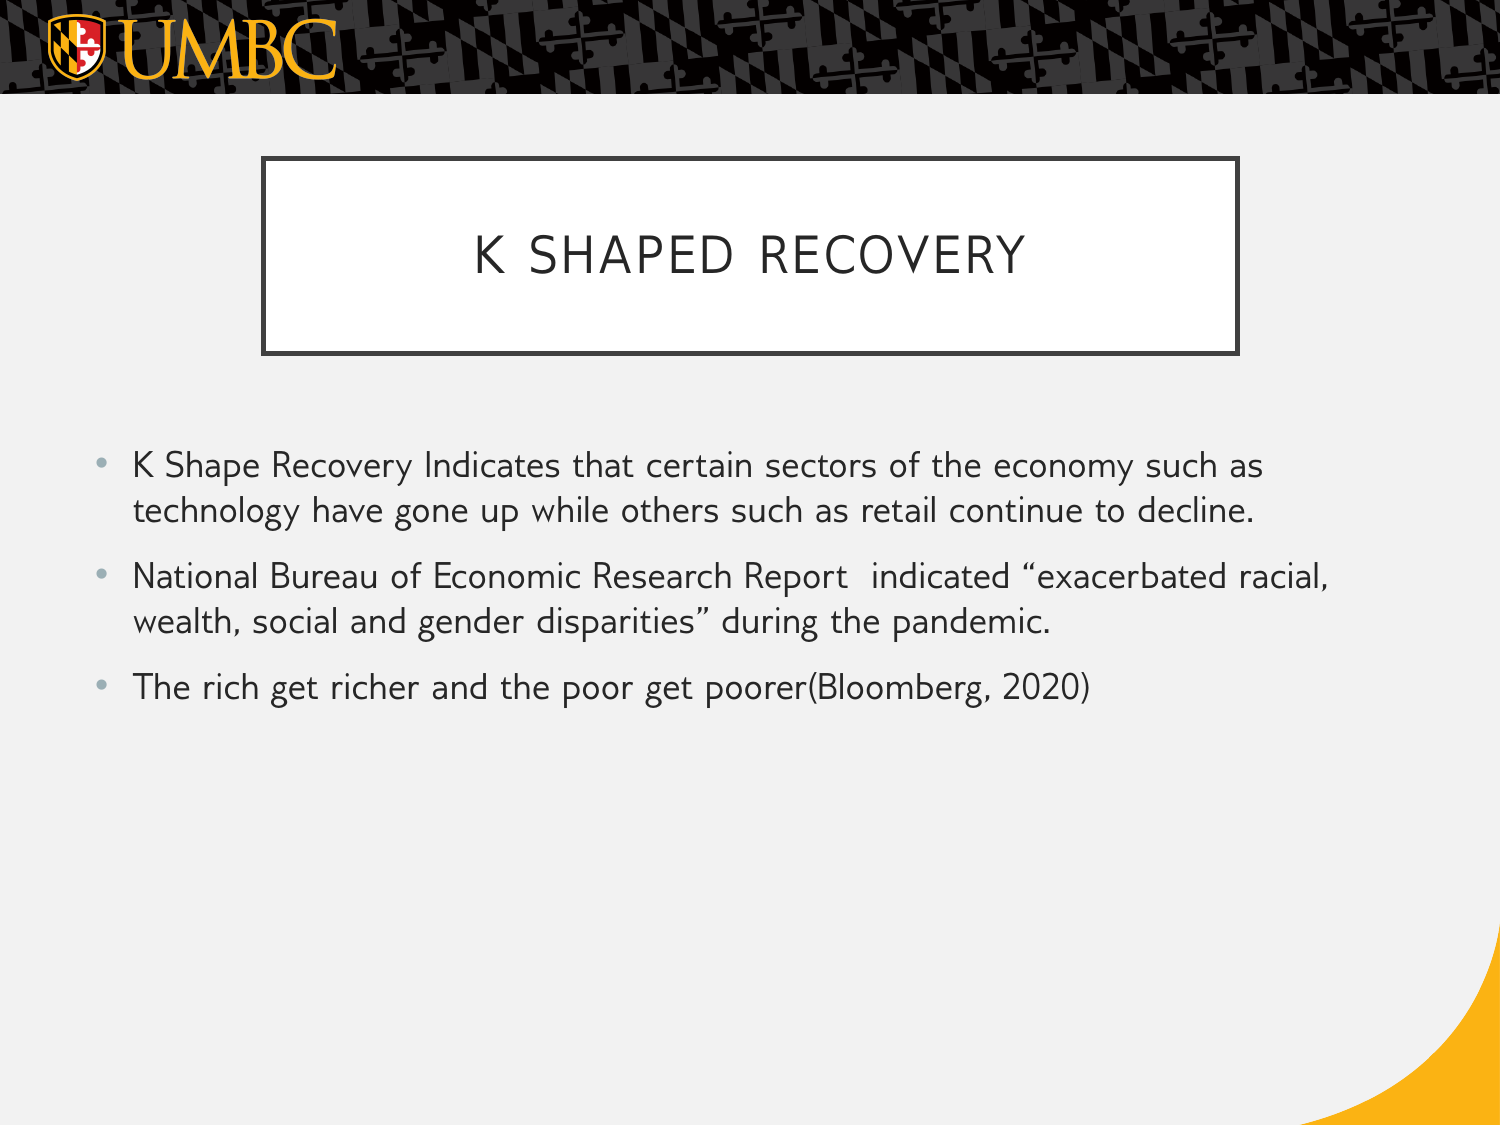

# K Shaped Recovery
K Shape Recovery Indicates that certain sectors of the economy such as technology have gone up while others such as retail continue to decline.
National Bureau of Economic Research Report  indicated “exacerbated racial, wealth, social and gender disparities” during the pandemic.
The rich get richer and the poor get poorer(Bloomberg, 2020)